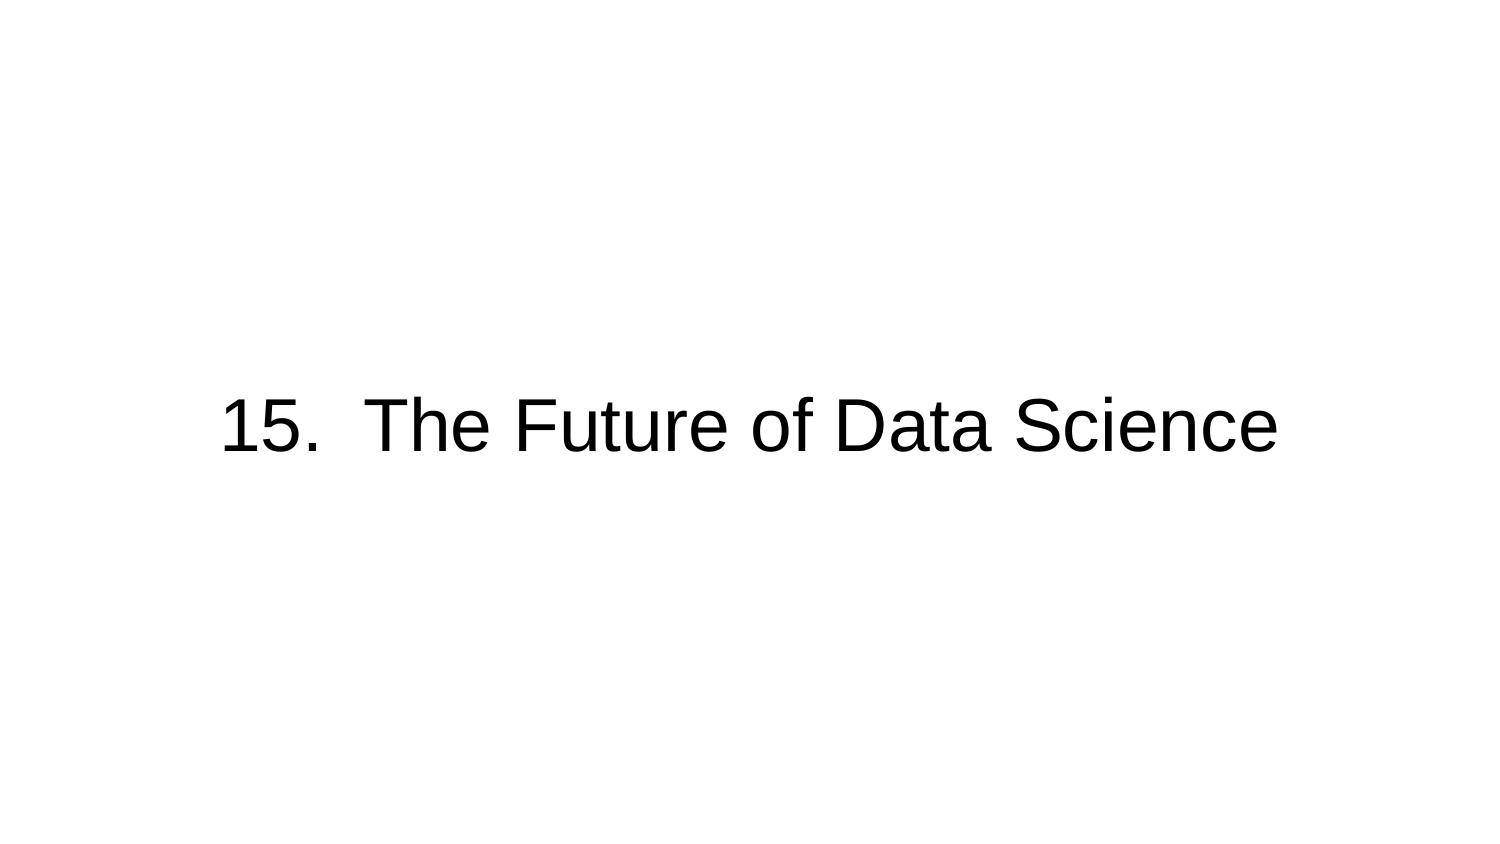

# 15.  The Future of Data Science